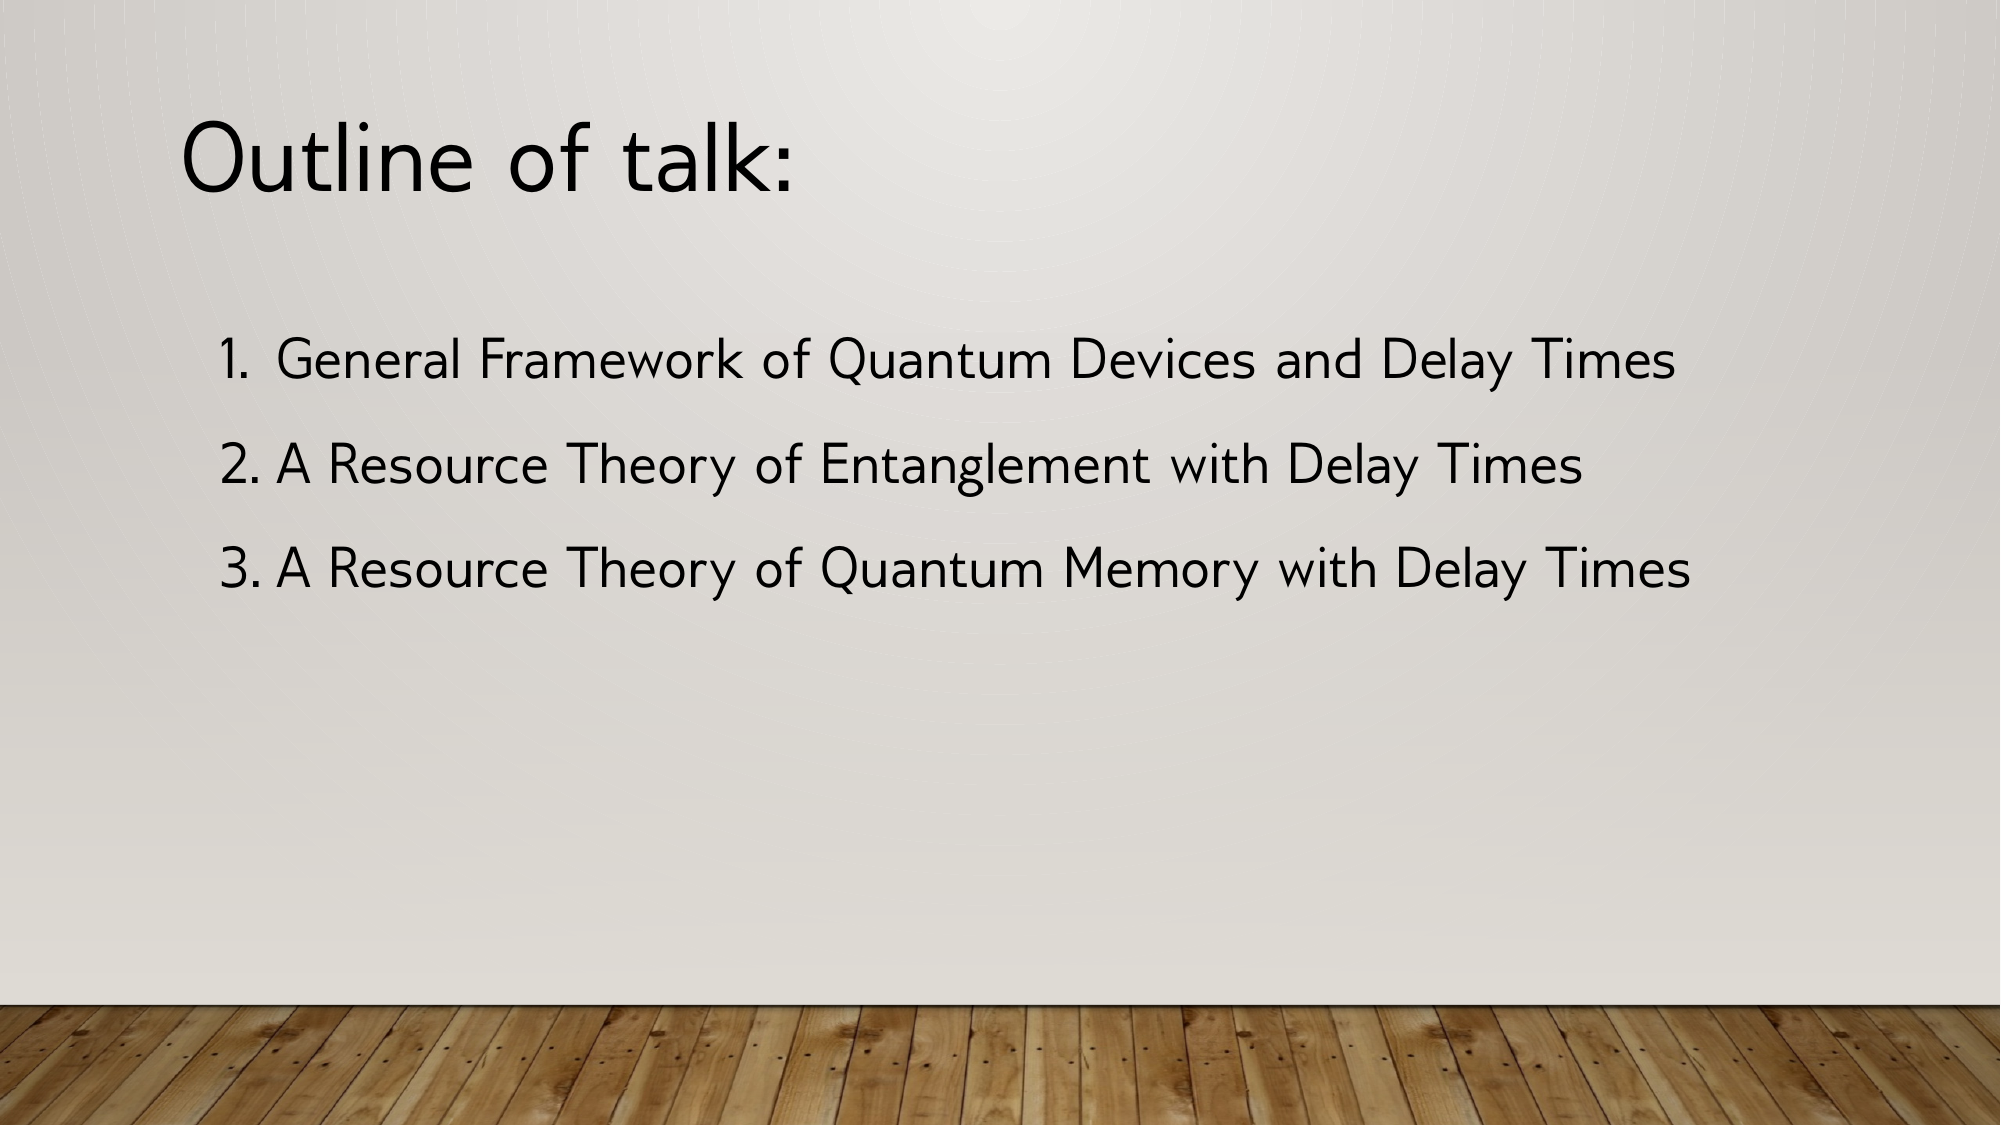

Outline of talk:
General Framework of Quantum Devices and Delay Times
A Resource Theory of Entanglement with Delay Times
A Resource Theory of Quantum Memory with Delay Times